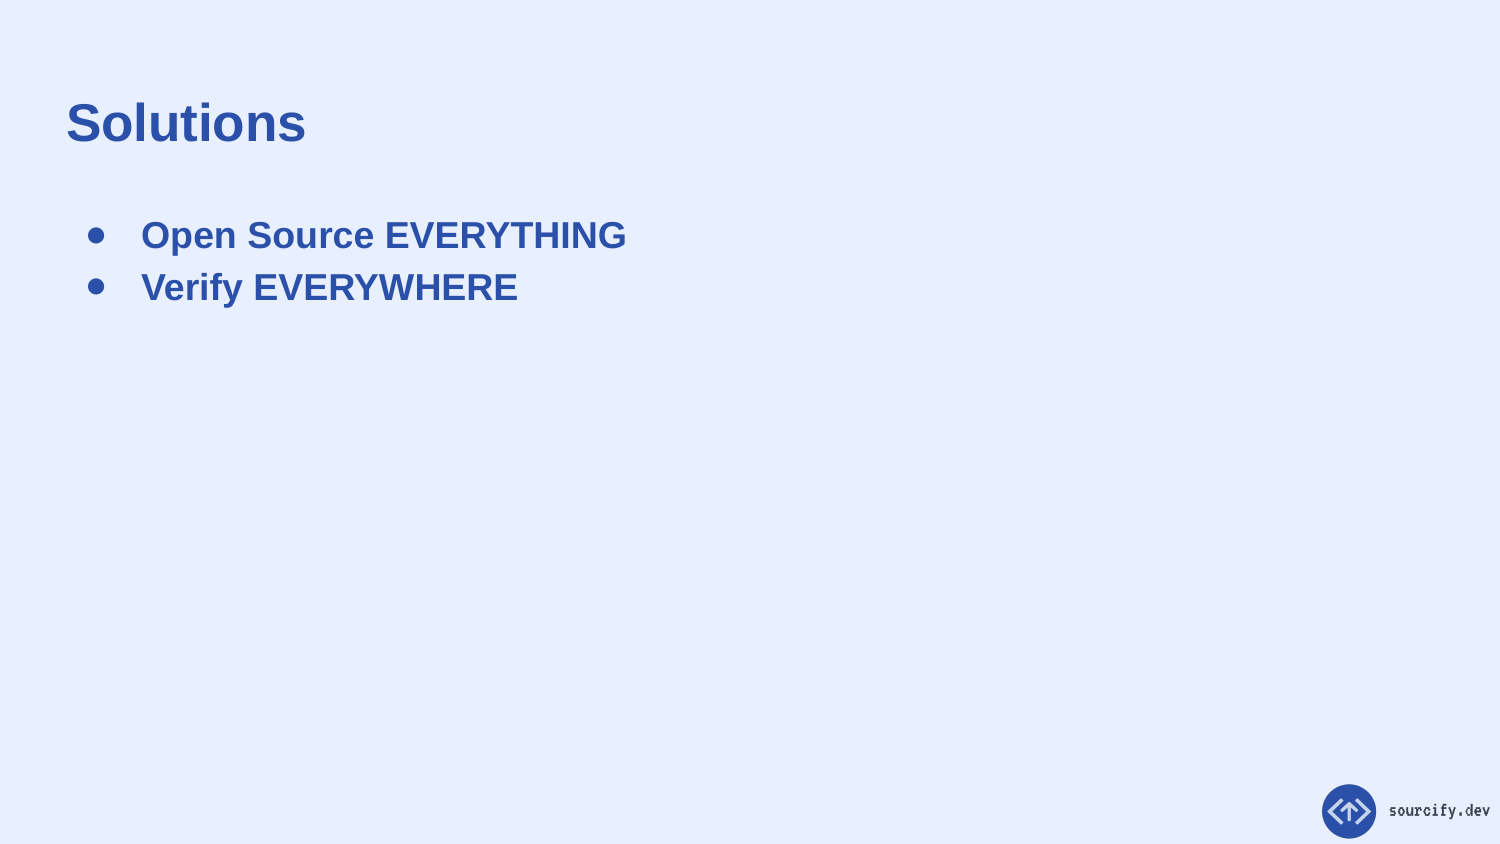

# Solutions
Open Source EVERYTHING
Verify EVERYWHERE